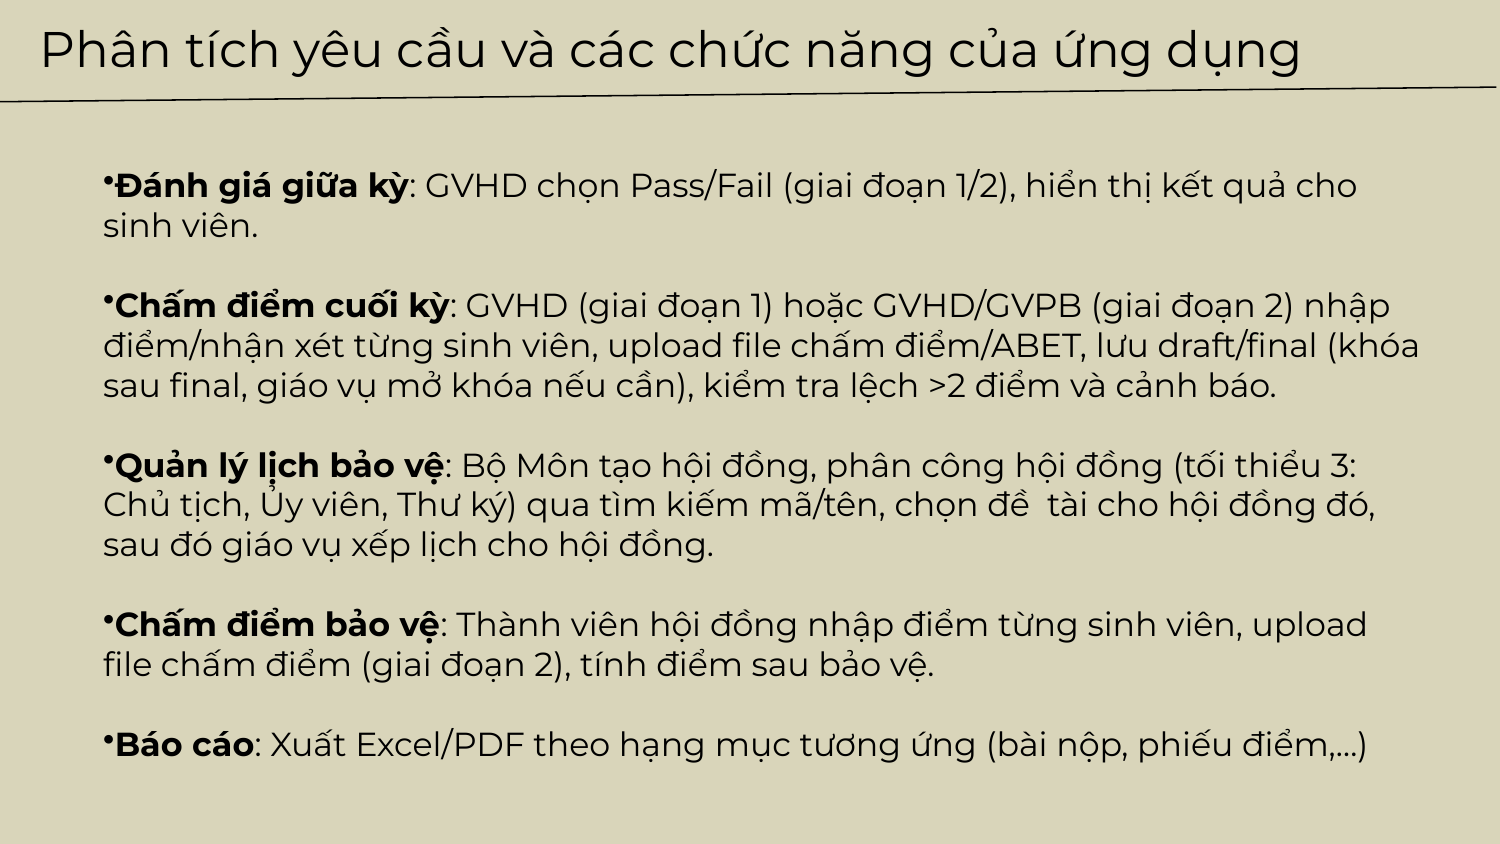

# Phân tích yêu cầu và các chức năng của ứng dụng
Đánh giá giữa kỳ: GVHD chọn Pass/Fail (giai đoạn 1/2), hiển thị kết quả cho sinh viên.

Chấm điểm cuối kỳ: GVHD (giai đoạn 1) hoặc GVHD/GVPB (giai đoạn 2) nhập điểm/nhận xét từng sinh viên, upload file chấm điểm/ABET, lưu draft/final (khóa sau final, giáo vụ mở khóa nếu cần), kiểm tra lệch >2 điểm và cảnh báo.

Quản lý lịch bảo vệ: Bộ Môn tạo hội đồng, phân công hội đồng (tối thiểu 3: Chủ tịch, Ủy viên, Thư ký) qua tìm kiếm mã/tên, chọn đề  tài cho hội đồng đó, sau đó giáo vụ xếp lịch cho hội đồng.

Chấm điểm bảo vệ: Thành viên hội đồng nhập điểm từng sinh viên, upload file chấm điểm (giai đoạn 2), tính điểm sau bảo vệ.

Báo cáo: Xuất Excel/PDF theo hạng mục tương ứng (bài nộp, phiếu điểm,…)